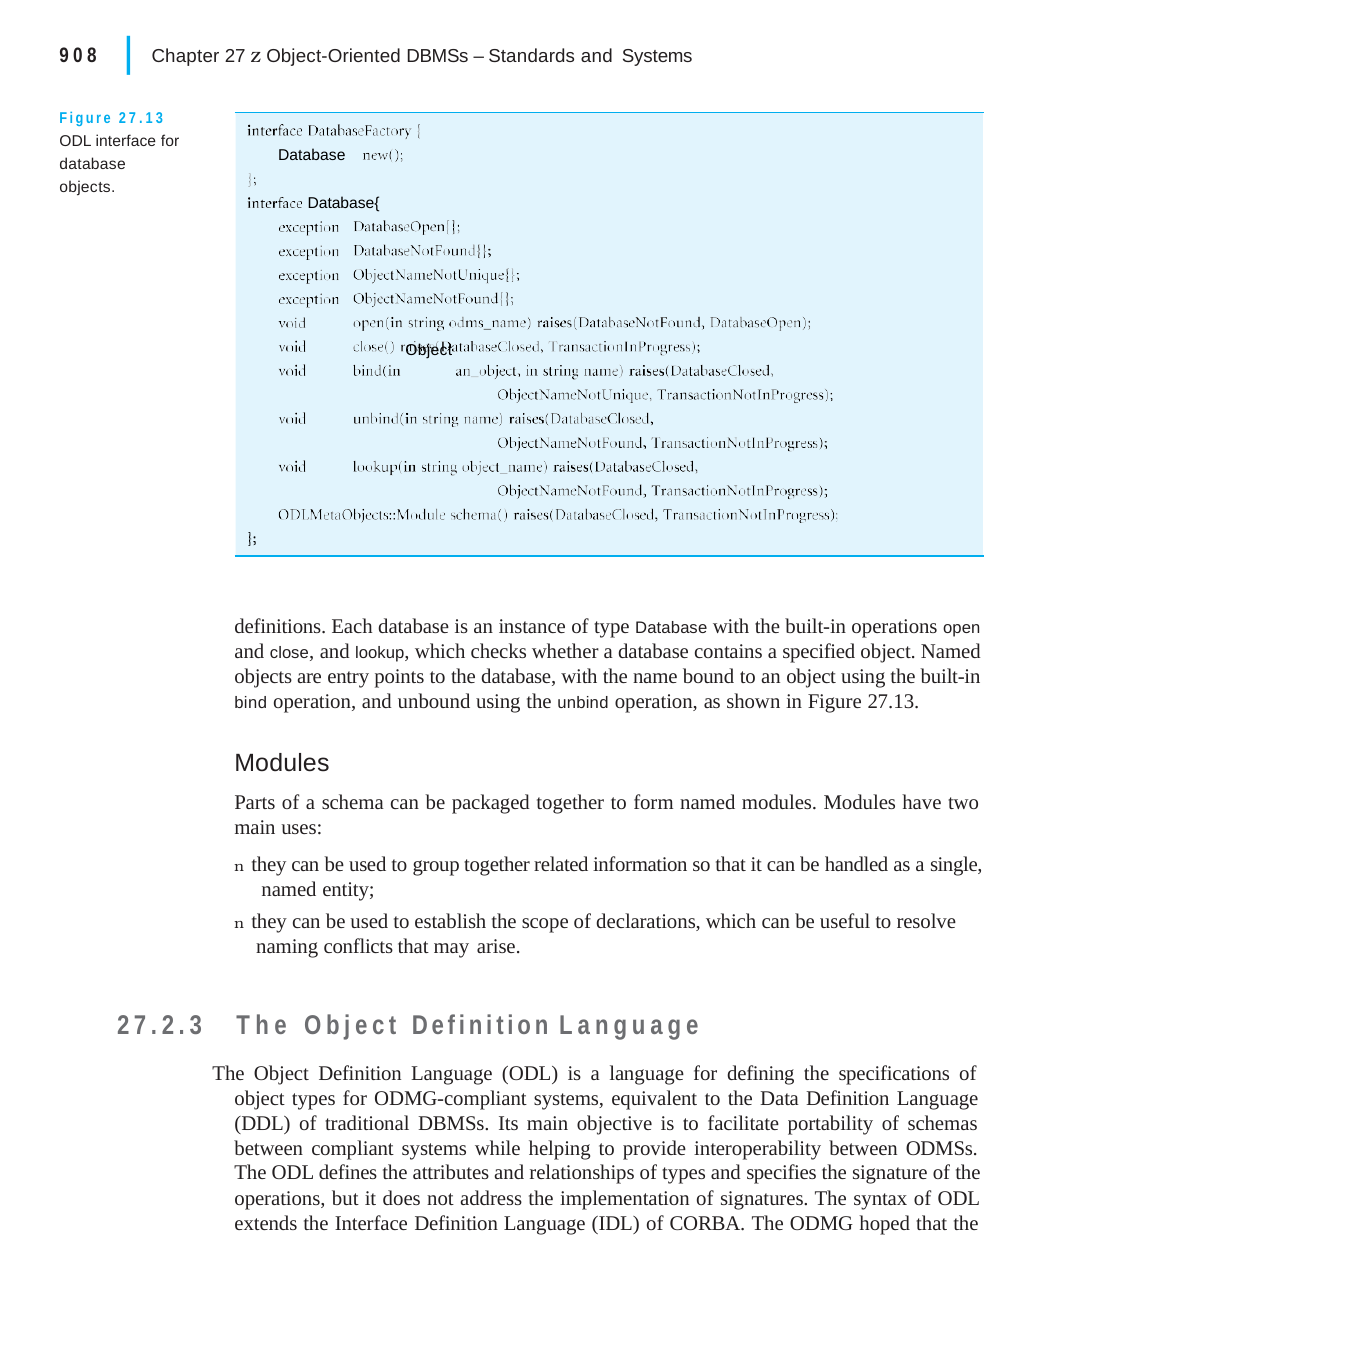

|
908	Chapter 27 z Object-Oriented DBMSs – Standards and Systems
Figure 27.13  ODL interface for  database objects.

Database

Database{

Object
definitions. Each database is an instance of type Database with the built-in operations open  and close, and lookup, which checks whether a database contains a specified object. Named  objects are entry points to the database, with the name bound to an object using the built-in  bind operation, and unbound using the unbind operation, as shown in Figure 27.13.

Modules
Parts of a schema can be packaged together to form named modules. Modules have two  main uses:
n they can be used to group together related information so that it can be handled as a single,  named entity;
n they can be used to establish the scope of declarations, which can be useful to resolve  naming conflicts that may arise.

27.2.3	The Object Definition Language
The Object Definition Language (ODL) is a language for defining the specifications of  object types for ODMG-compliant systems, equivalent to the Data Definition Language  (DDL) of traditional DBMSs. Its main objective is to facilitate portability of schemas  between compliant systems while helping to provide interoperability between ODMSs.  The ODL defines the attributes and relationships of types and specifies the signature of the  operations, but it does not address the implementation of signatures. The syntax of ODL  extends the Interface Definition Language (IDL) of CORBA. The ODMG hoped that the